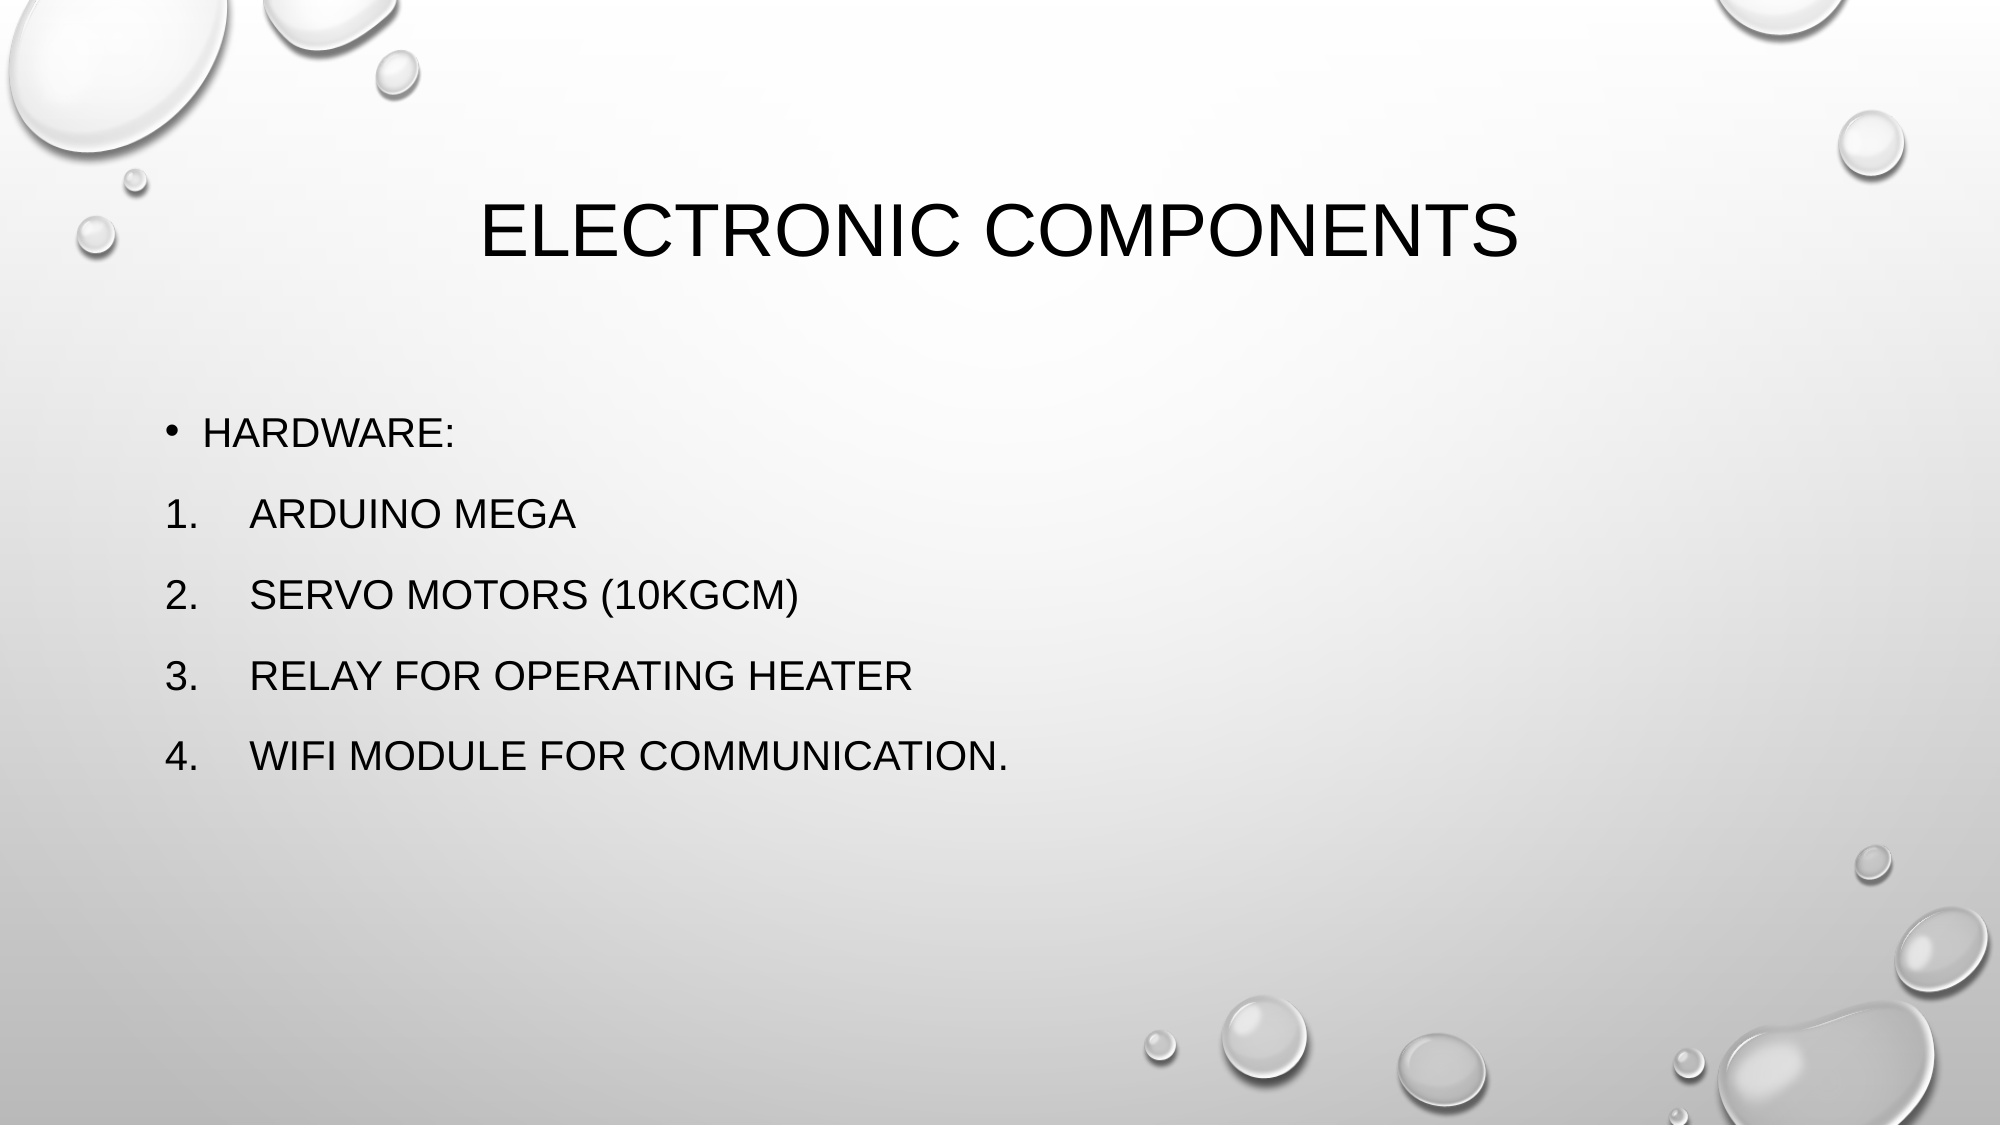

# Electronic Components
Hardware:
Arduino Mega
Servo motors (10kgcm)
Relay for operating heater
WIFI Module for communication.